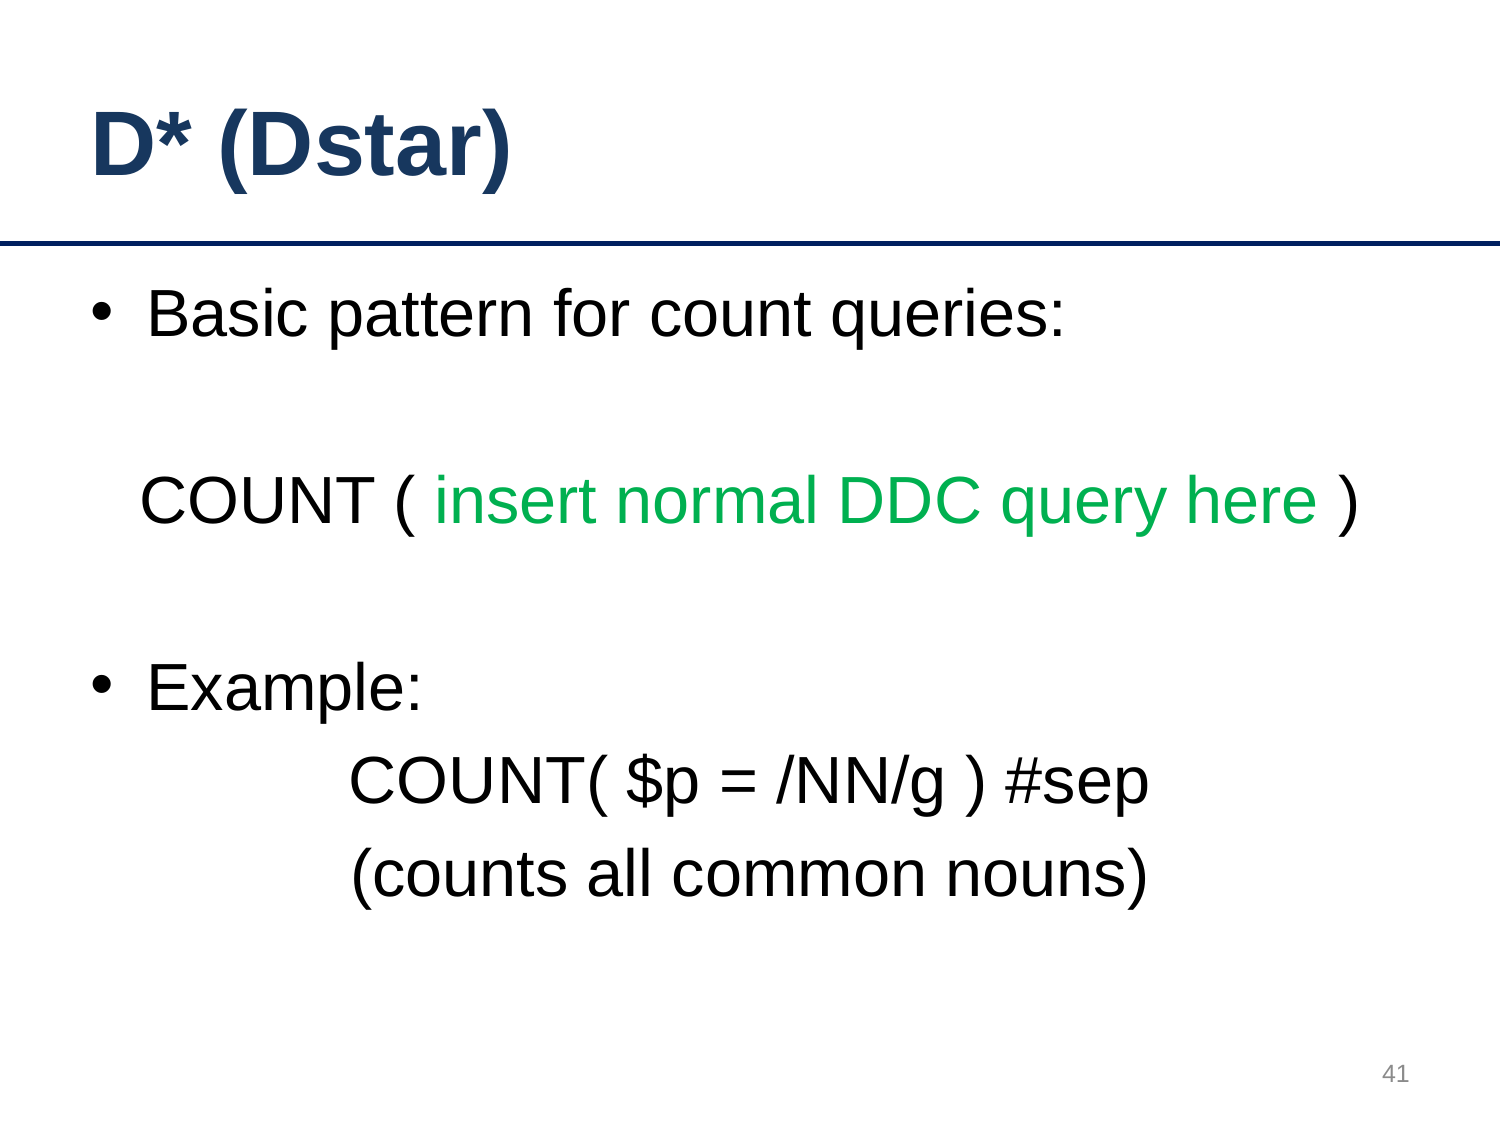

# D* (Dstar)
Basic pattern for count queries:

COUNT ( insert normal DDC query here )

Example:
COUNT( $p = /NN/g ) #sep
(counts all common nouns)
41